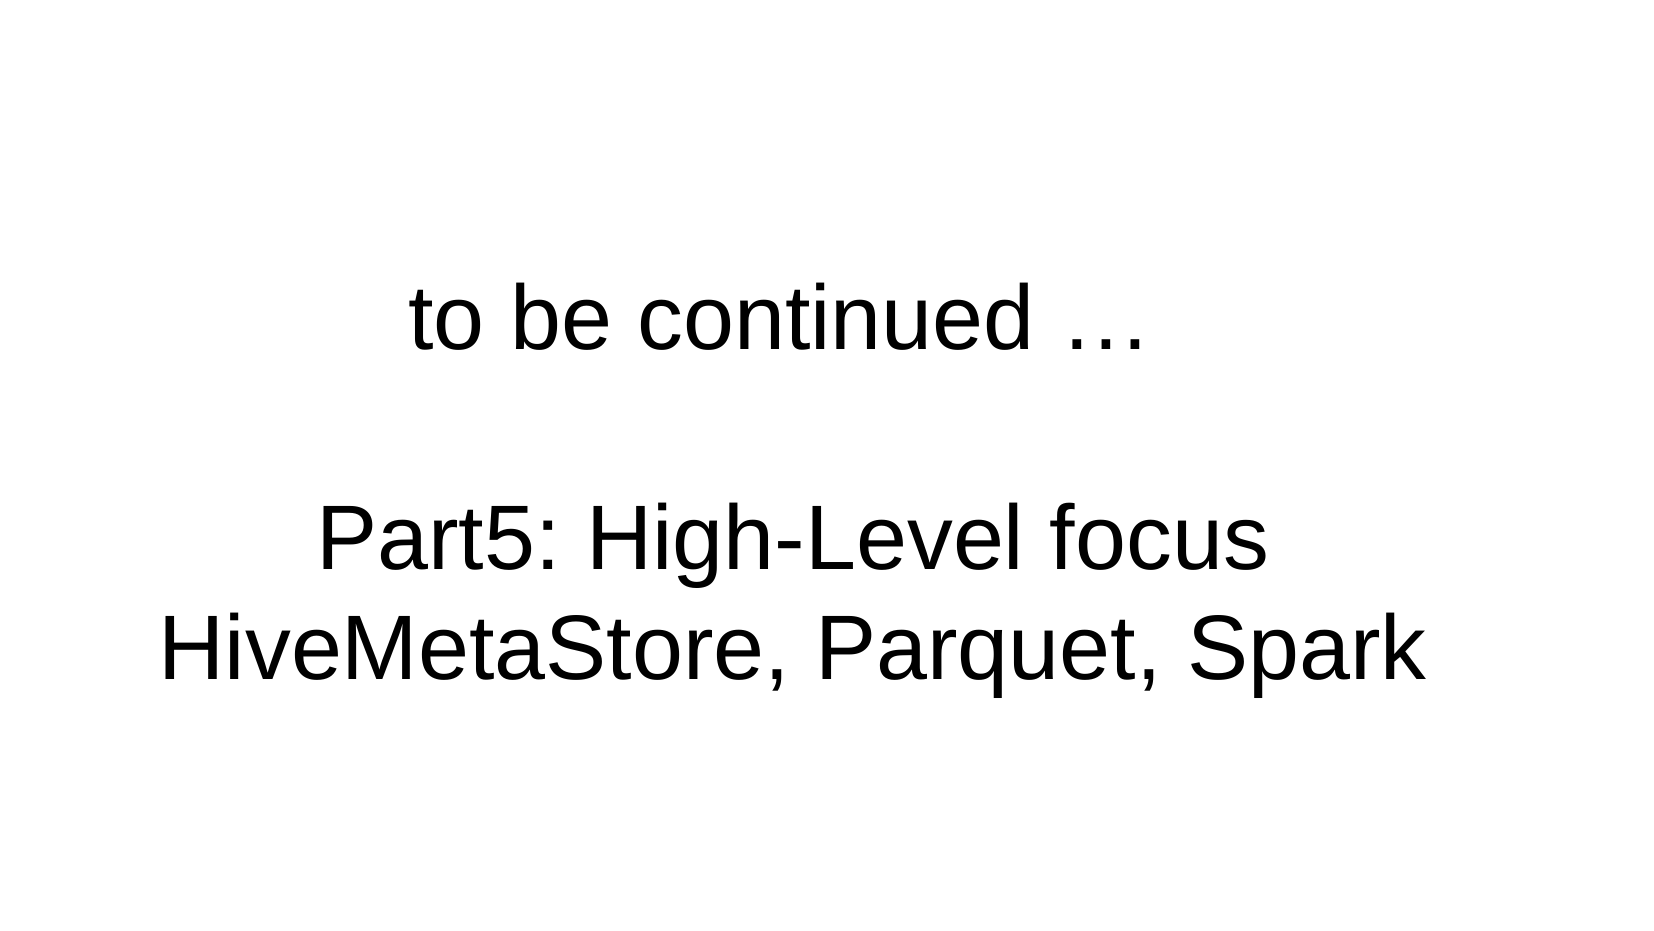

to be continued …
Part5: High-Level focus
HiveMetaStore, Parquet, Spark